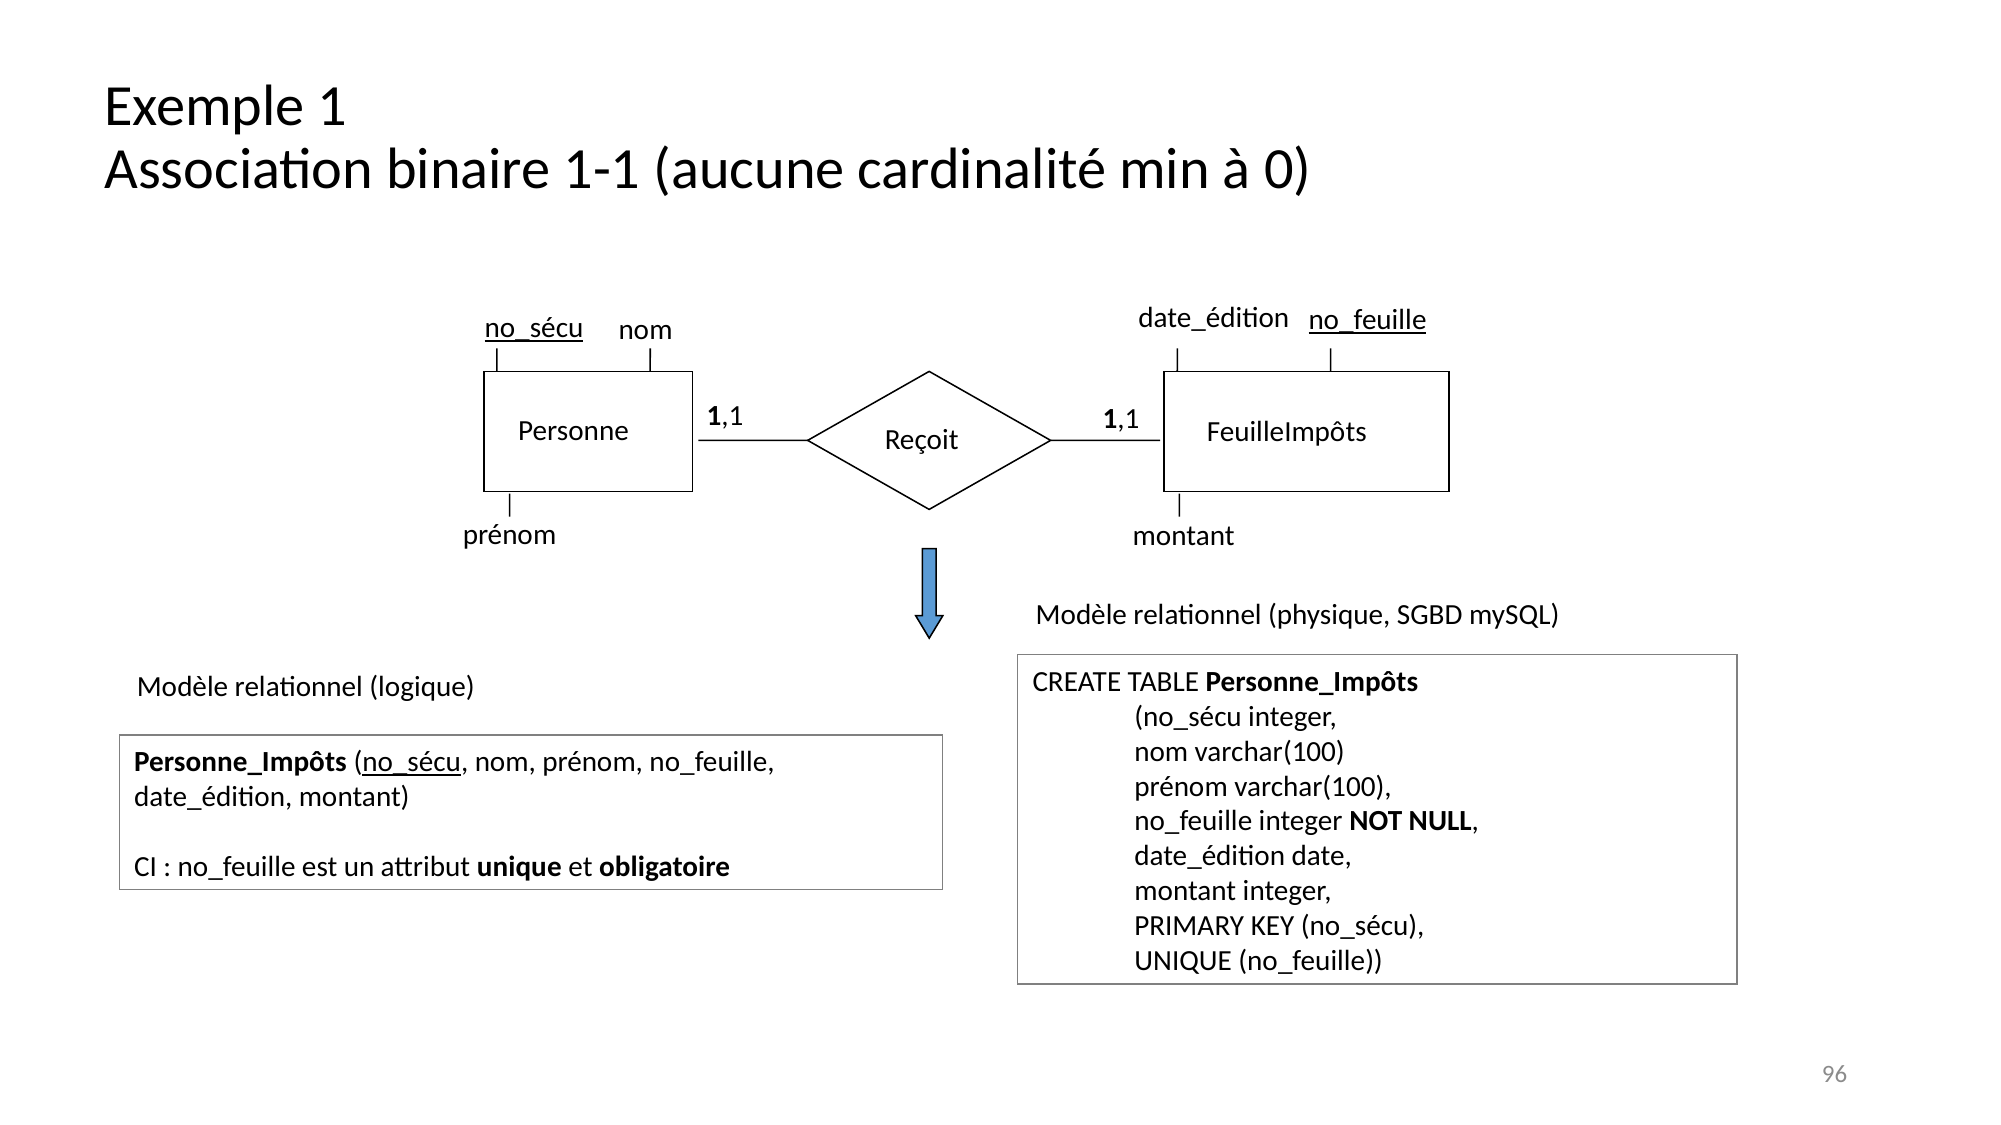

# Exemple 1 Association binaire 1-1 (aucune cardinalité min à 0)
date_édition
no_feuille
no_sécu
nom

1,1
1,1

Personne
FeuilleImpôts
Reçoit

prénom
montant

Modèle relationnel (physique, SGBD mySQL)
CREATE TABLE Personne_Impôts
(no_sécu integer,
nom varchar(100)
prénom varchar(100),
no_feuille integer NOT NULL,
date_édition date,
montant integer,
PRIMARY KEY (no_sécu),
UNIQUE (no_feuille))
Modèle relationnel (logique)
Personne_Impôts (no_sécu, nom, prénom, no_feuille, date_édition, montant)

CI : no_feuille est un attribut unique et obligatoire
96